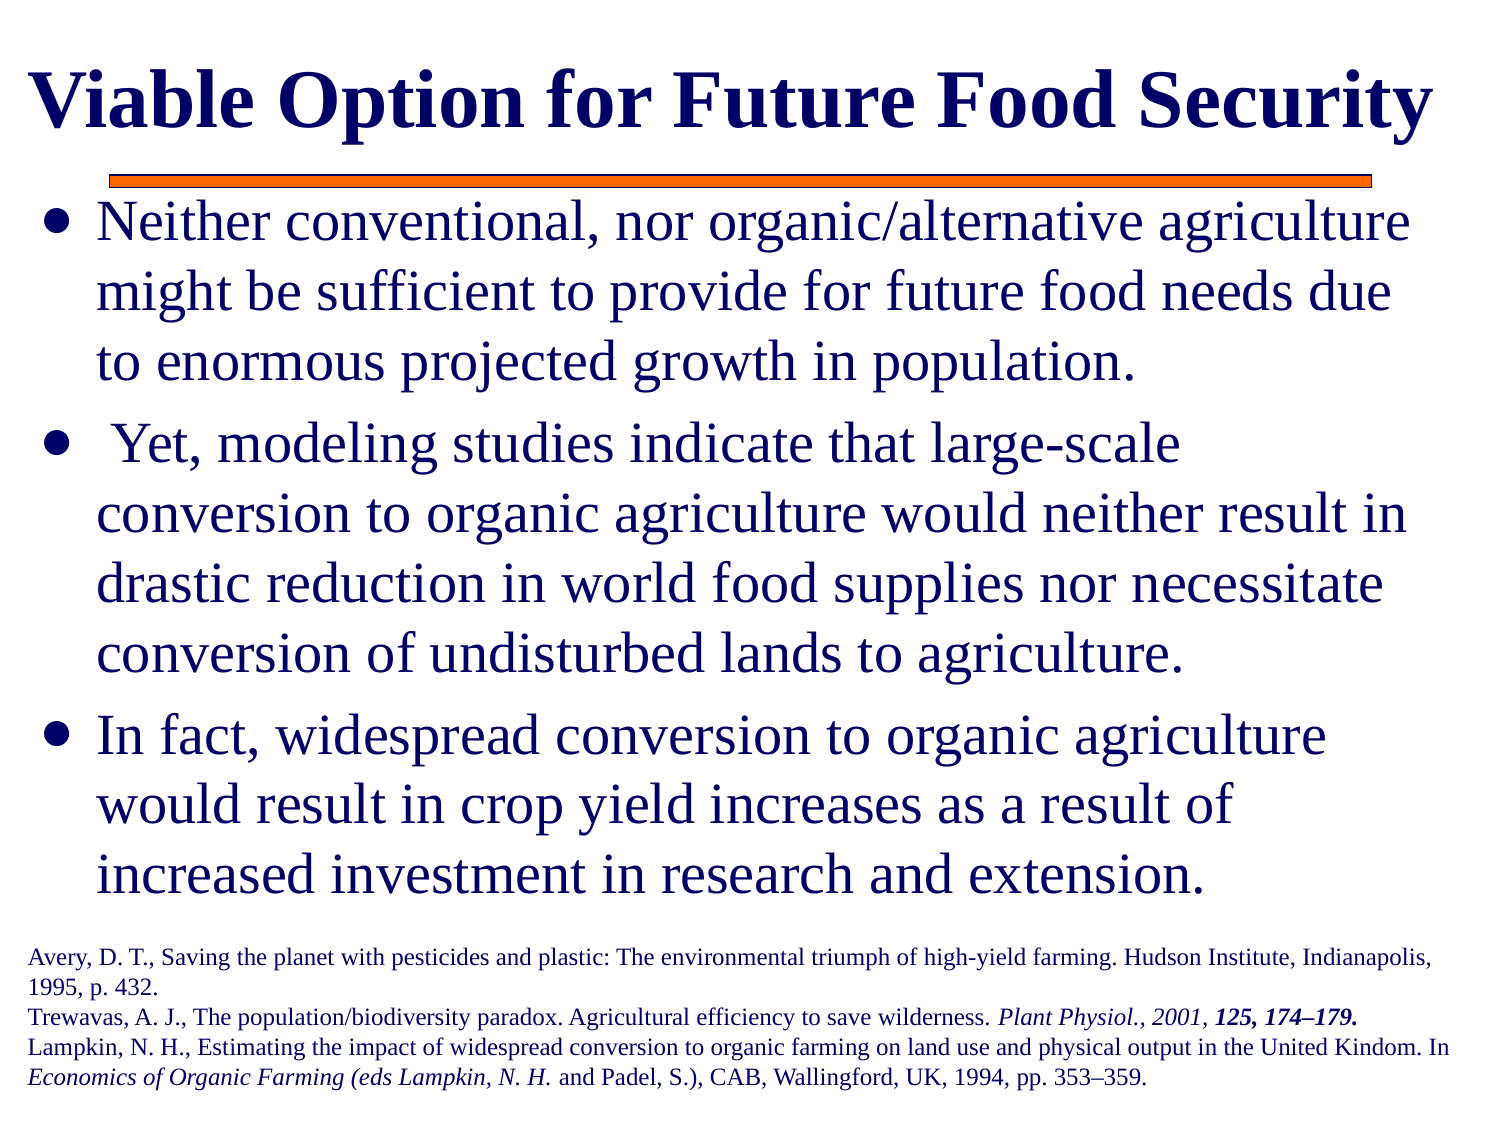

# Viable Option for Future Food Security
Neither conventional, nor organic/alternative agriculture might be sufficient to provide for future food needs due to enormous projected growth in population.
 Yet, modeling studies indicate that large-scale conversion to organic agriculture would neither result in drastic reduction in world food supplies nor necessitate conversion of undisturbed lands to agriculture.
In fact, widespread conversion to organic agriculture would result in crop yield increases as a result of increased investment in research and extension.

Avery, D. T., Saving the planet with pesticides and plastic: The environmental triumph of high-yield farming. Hudson Institute, Indianapolis, 1995, p. 432.
Trewavas, A. J., The population/biodiversity paradox. Agricultural efficiency to save wilderness. Plant Physiol., 2001, 125, 174–179.
Lampkin, N. H., Estimating the impact of widespread conversion to organic farming on land use and physical output in the United Kindom. In Economics of Organic Farming (eds Lampkin, N. H. and Padel, S.), CAB, Wallingford, UK, 1994, pp. 353–359.